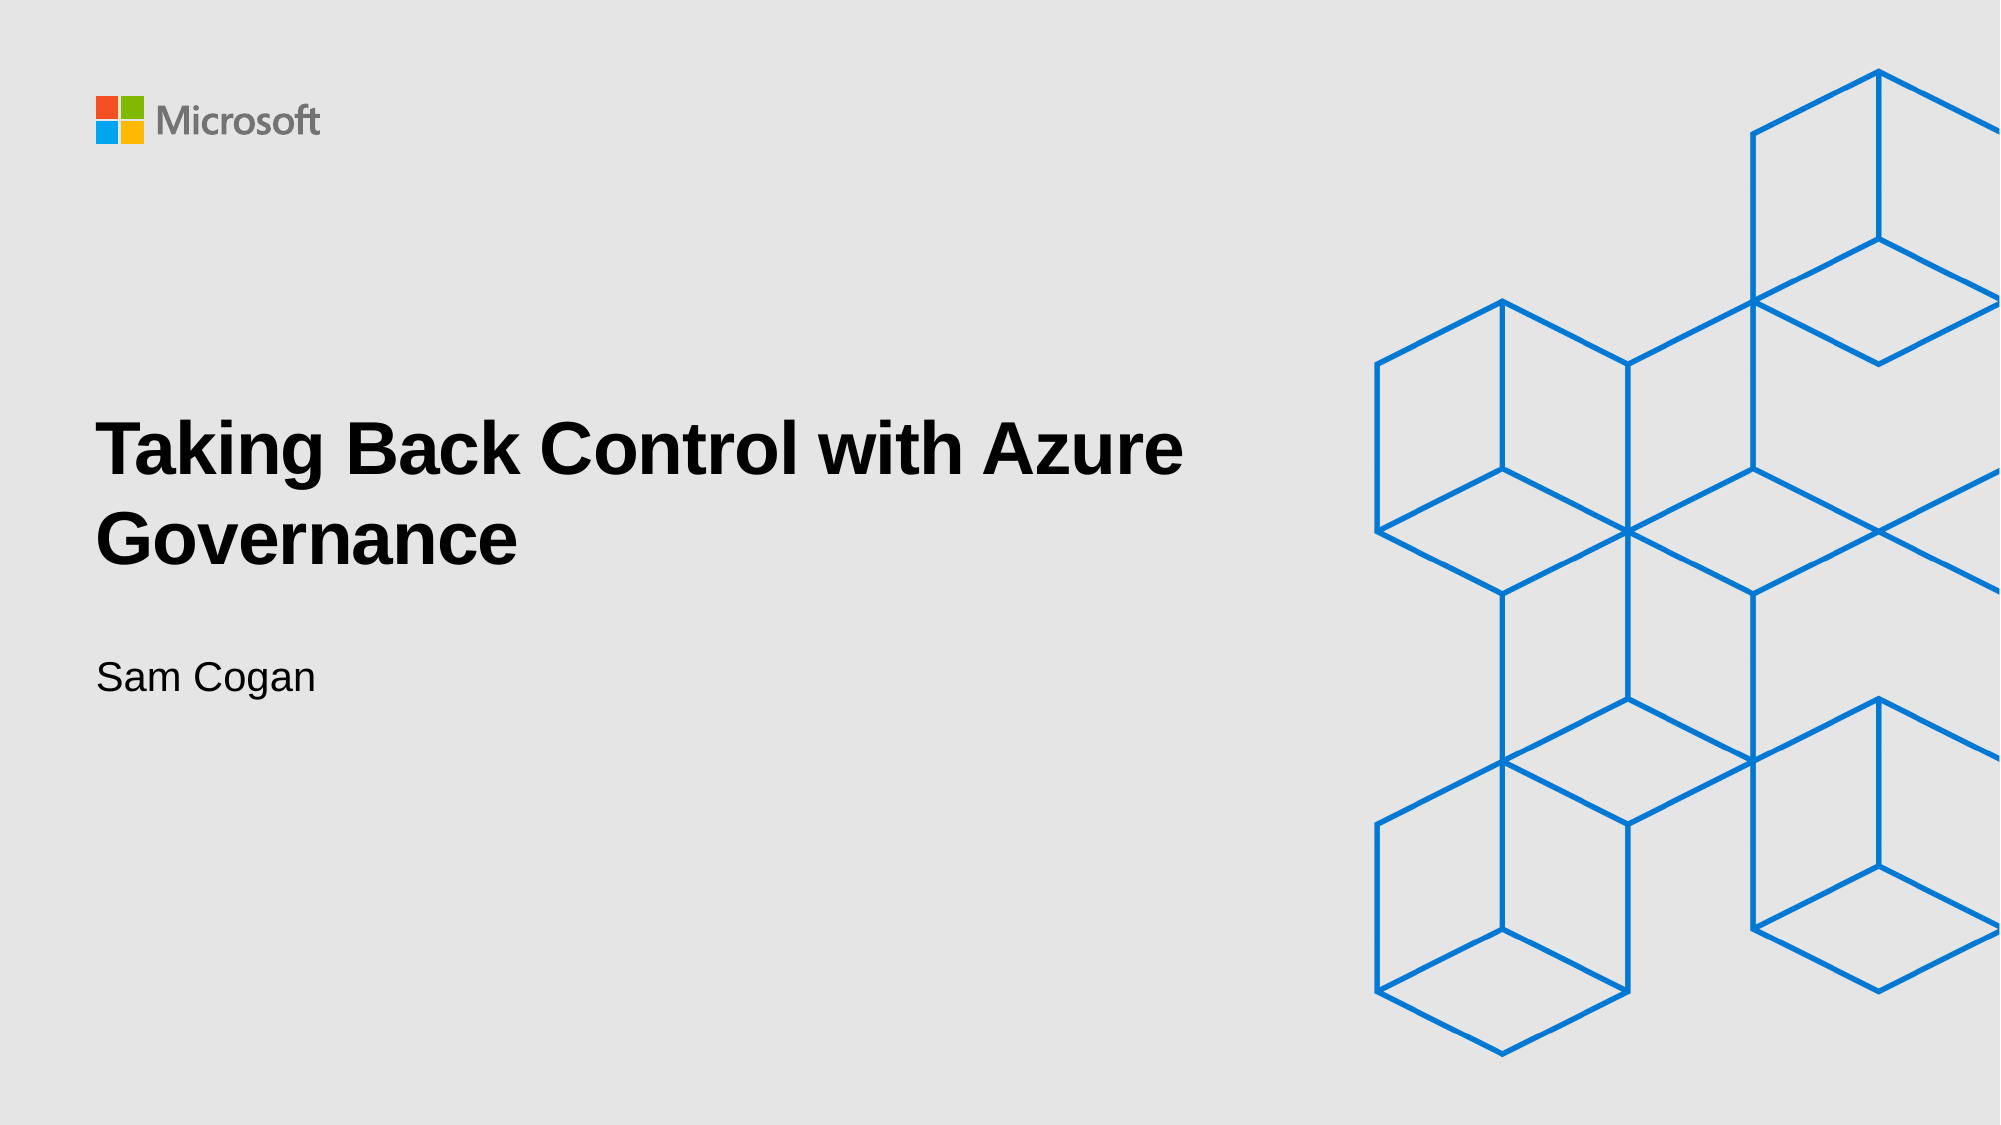

# Taking Back Control with Azure Governance
Sam Cogan